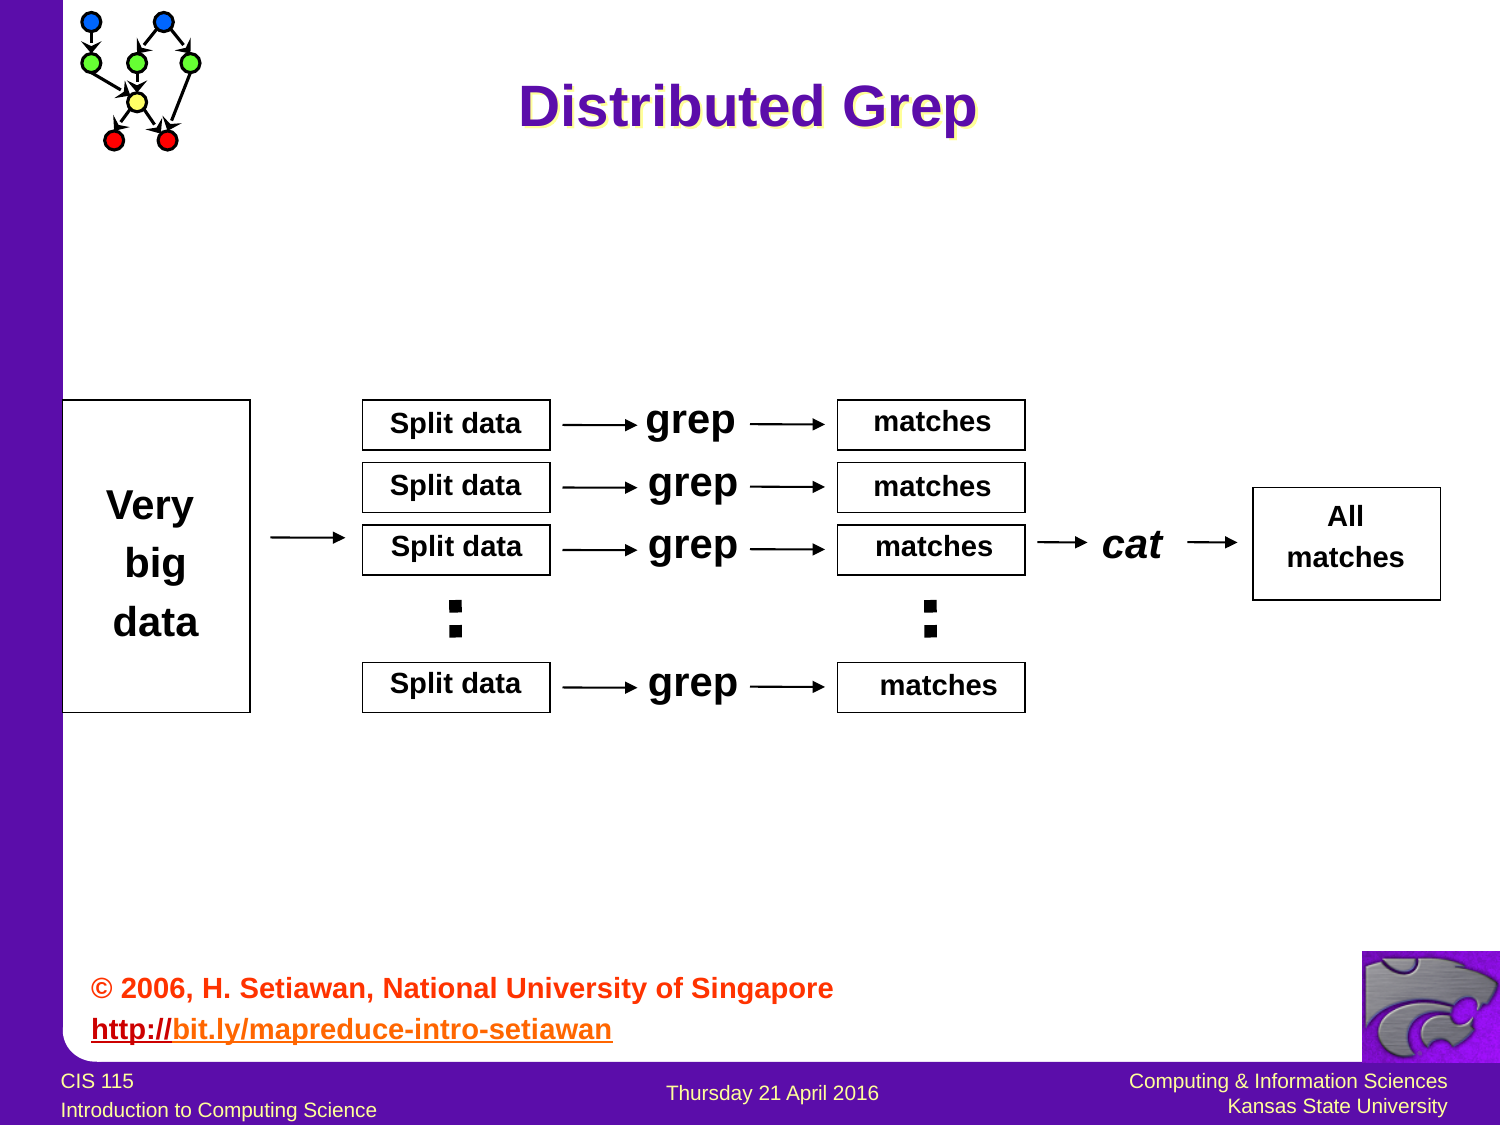

# Distributed Grep
grep
matches

grep
matches

grep
matches

grep
matches

Split data

Split data

Split data

Split data

Very
big
data

All
matches
cat

© 2006, H. Setiawan, National University of Singapore
http://bit.ly/mapreduce-intro-setiawan